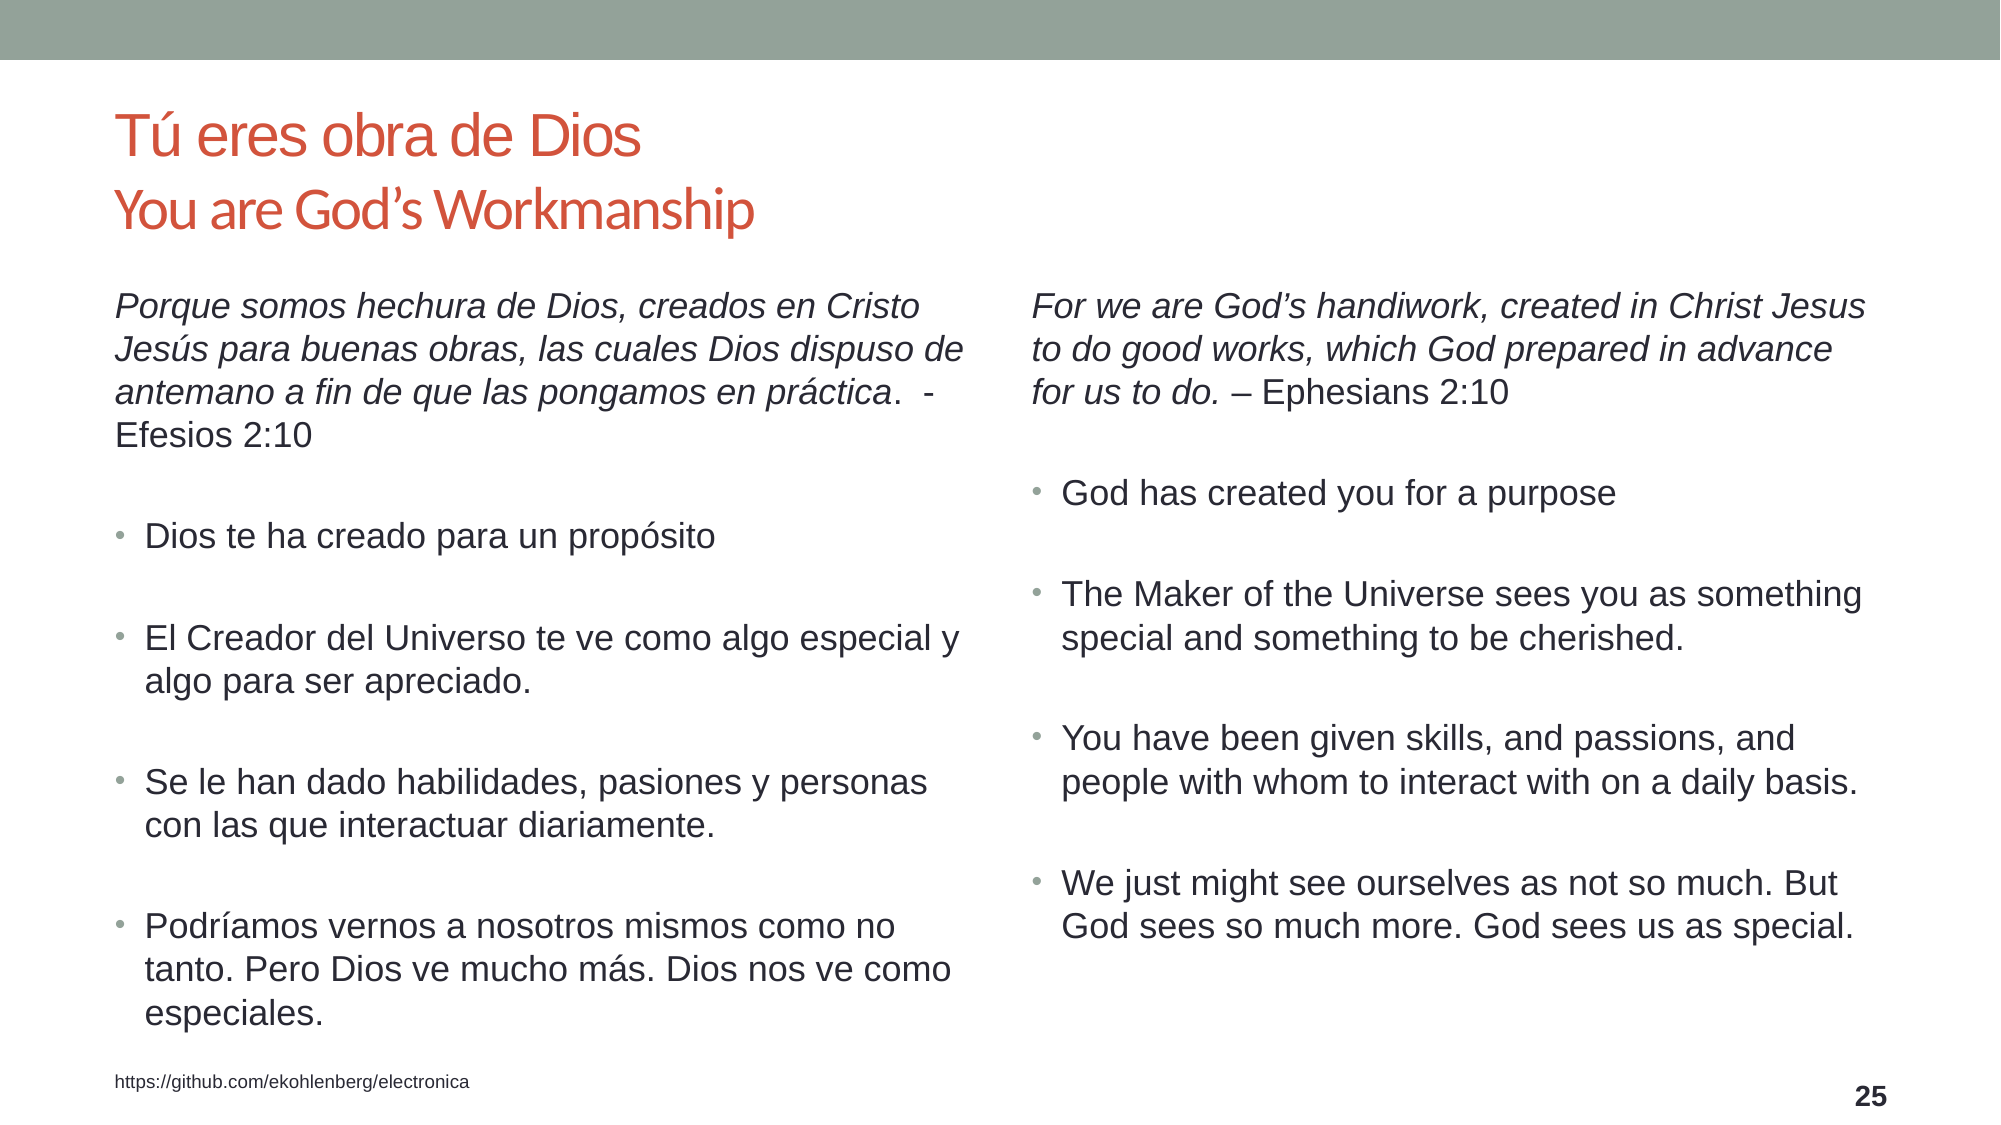

# Tú eres obra de Dios You are God’s Workmanship
Porque somos hechura de Dios, creados en Cristo Jesús para buenas obras, las cuales Dios dispuso de antemano a fin de que las pongamos en práctica.  - Efesios 2:10

Dios te ha creado para un propósito

El Creador del Universo te ve como algo especial y algo para ser apreciado.

Se le han dado habilidades, pasiones y personas con las que interactuar diariamente.

Podríamos vernos a nosotros mismos como no tanto. Pero Dios ve mucho más. Dios nos ve como especiales.

For we are God’s handiwork, created in Christ Jesus to do good works, which God prepared in advance for us to do. – Ephesians 2:10

God has created you for a purpose

The Maker of the Universe sees you as something special and something to be cherished.

You have been given skills, and passions, and people with whom to interact with on a daily basis.

We just might see ourselves as not so much. But God sees so much more. God sees us as special.

25